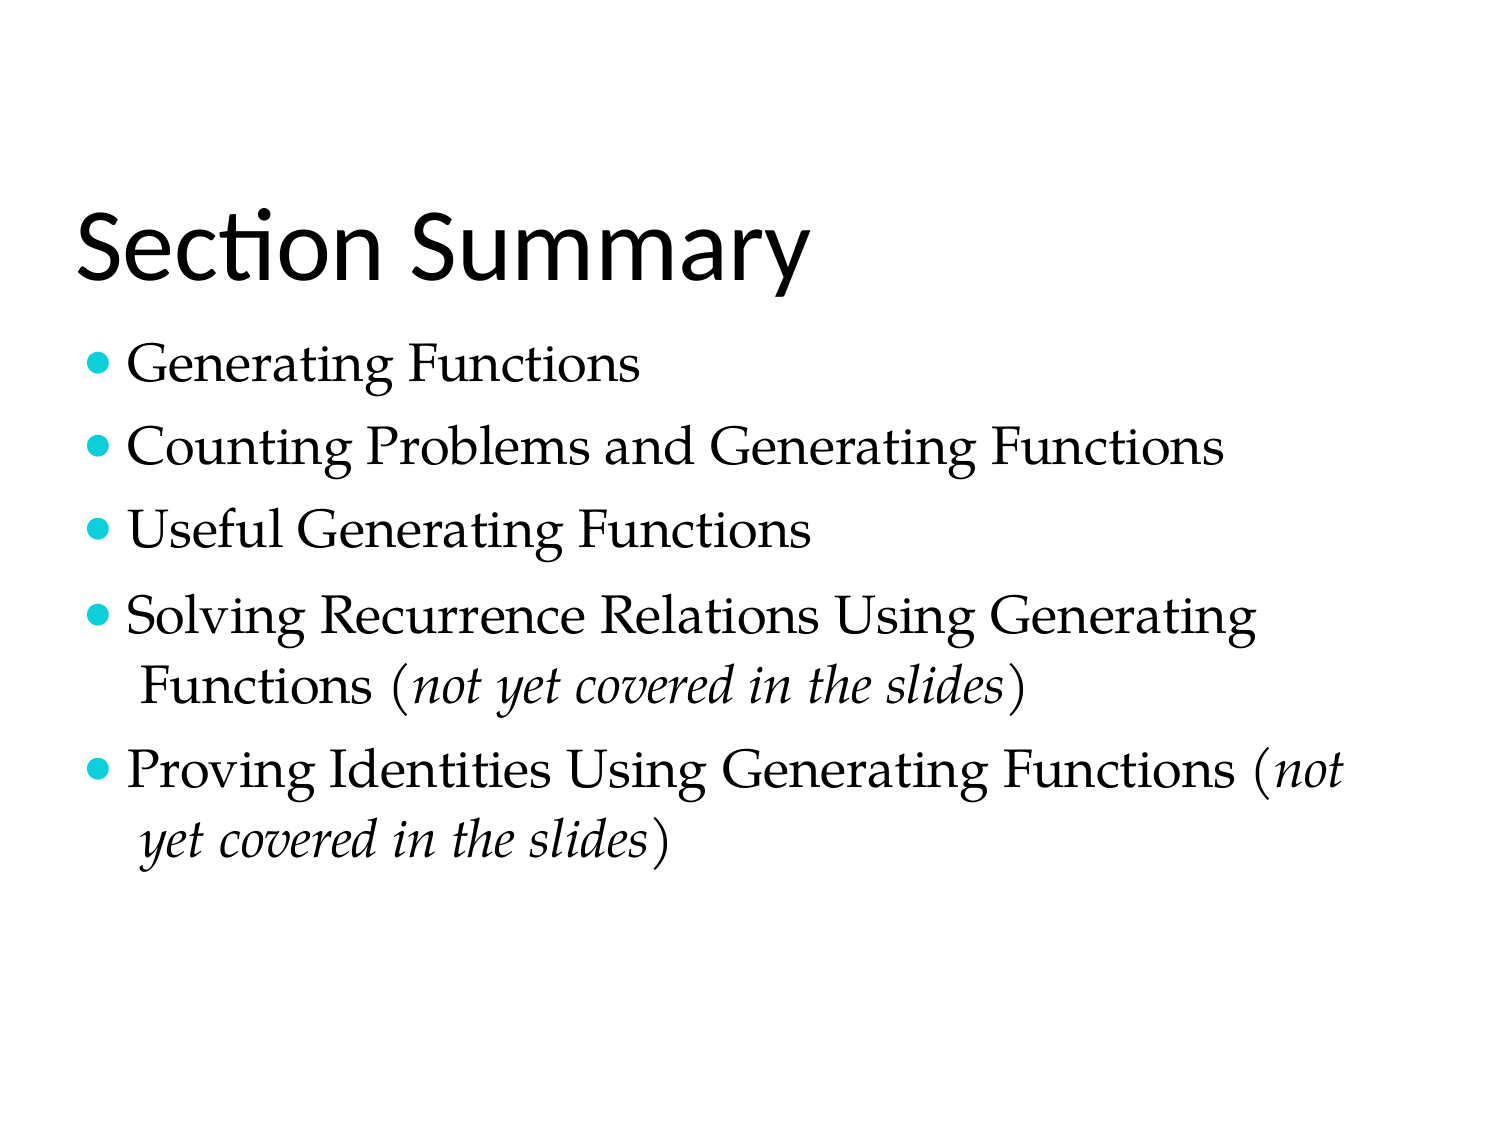

# Section Summary
Generating Functions
Counting Problems and Generating Functions
Useful Generating Functions
Solving Recurrence Relations Using Generating  Functions (not yet covered in the slides)
Proving Identities Using Generating Functions (not  yet covered in the slides)